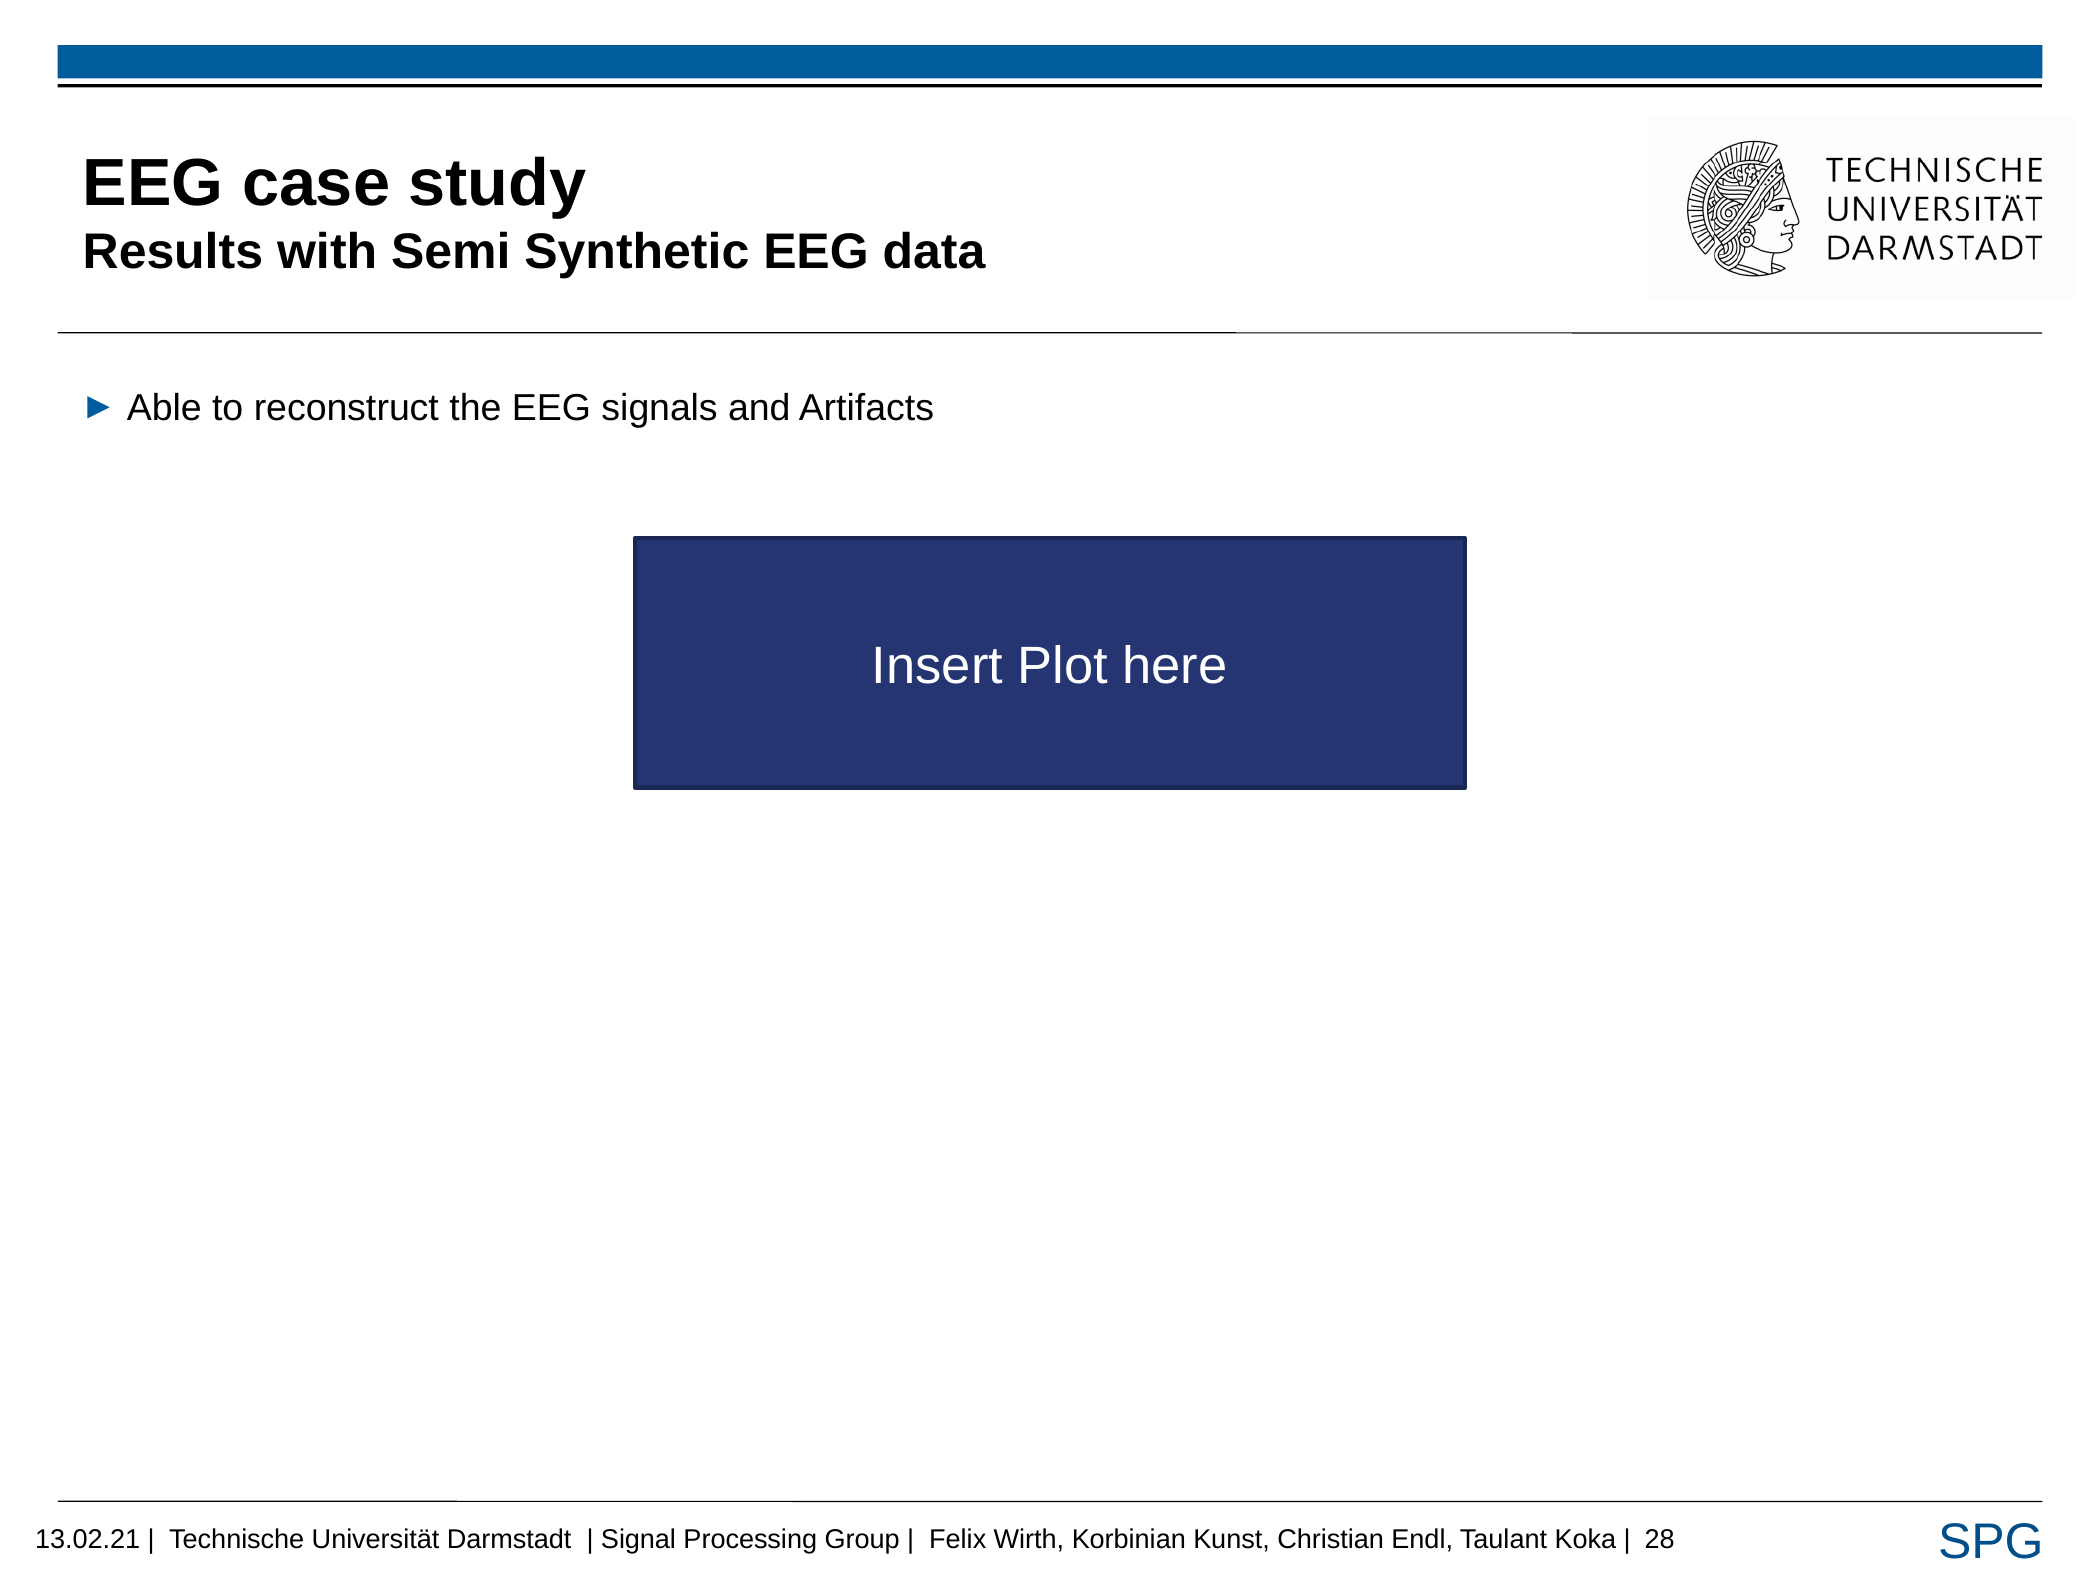

# EEG case study Results with Semi Synthetic EEG data
Able to reconstruct the EEG signals and Artifacts
Insert Plot here